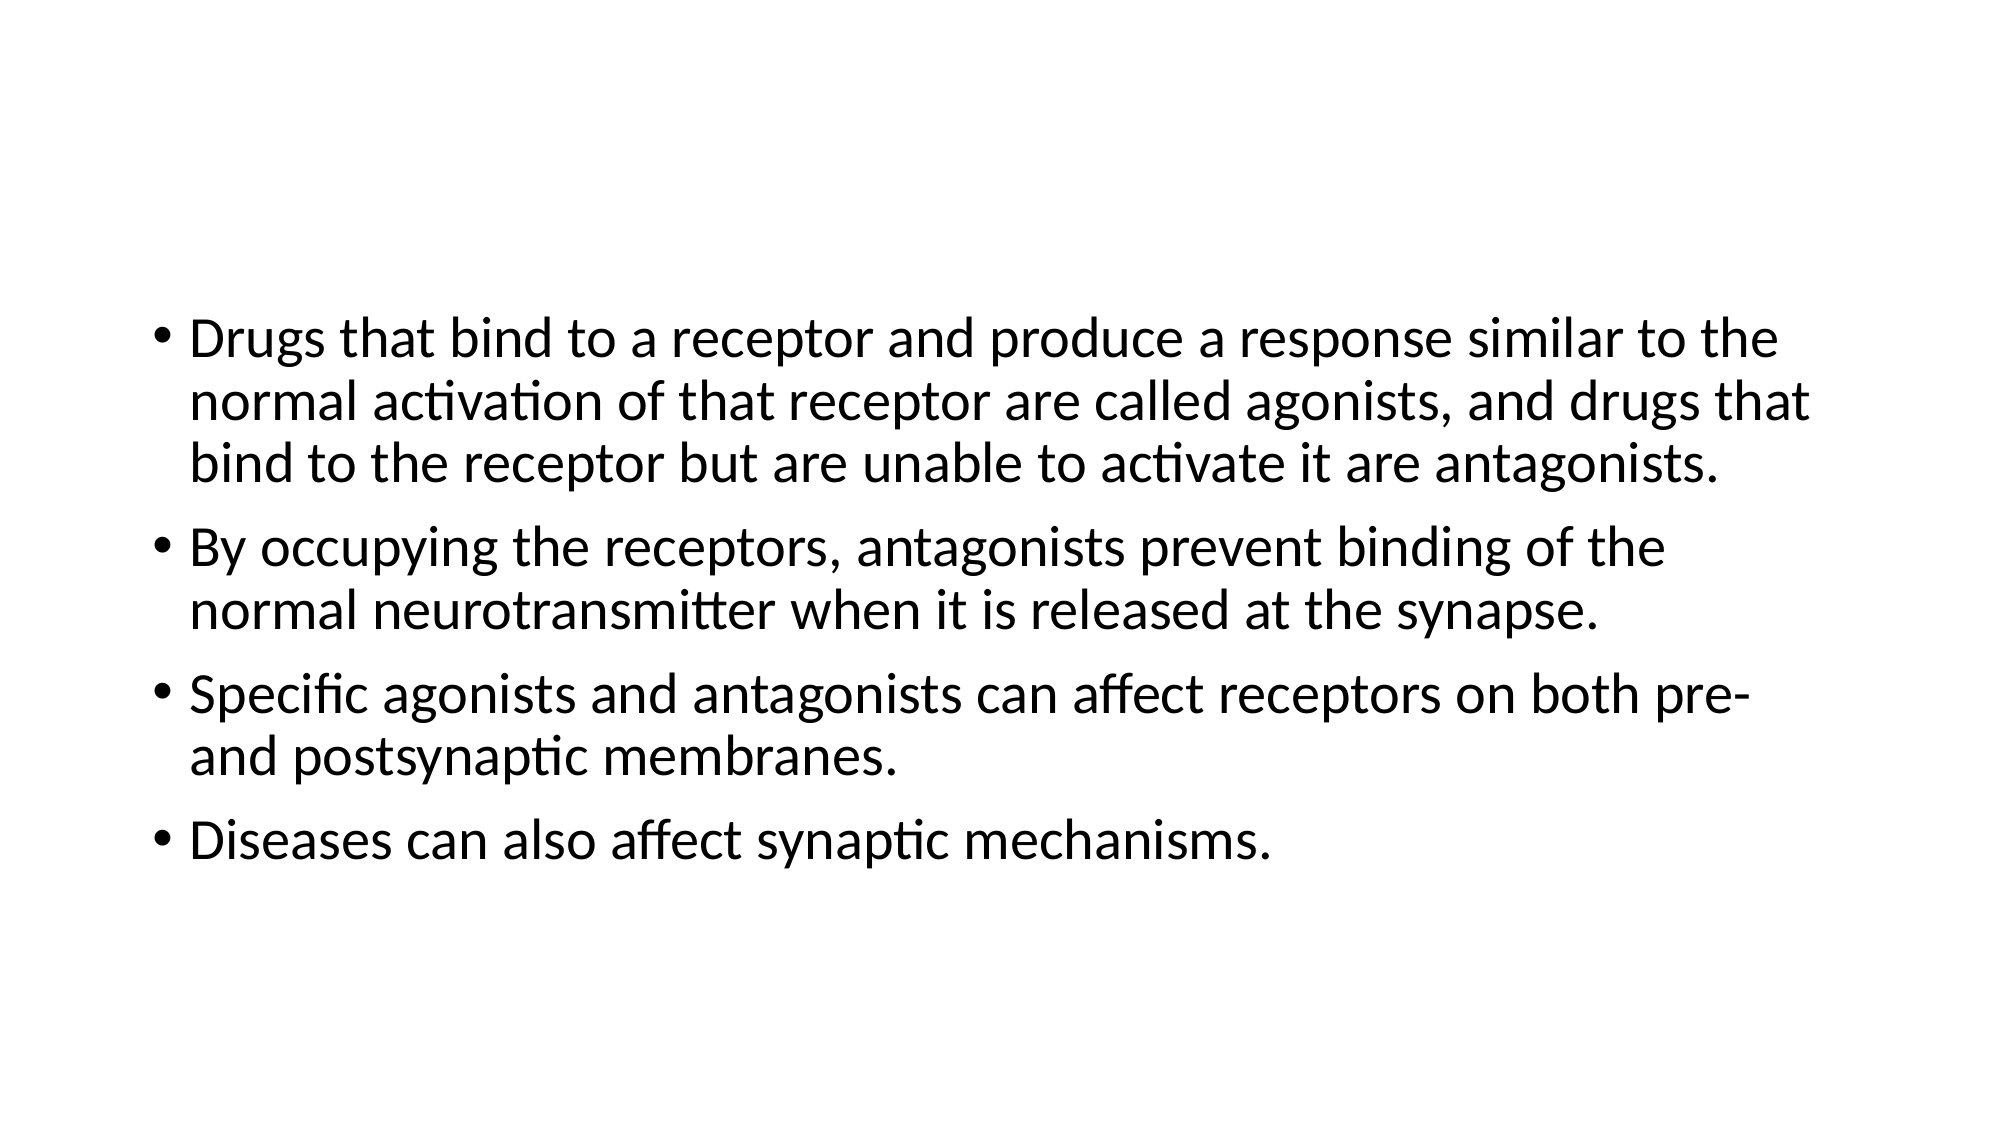

#
Drugs that bind to a receptor and produce a response similar to the normal activation of that receptor are called agonists, and drugs that bind to the receptor but are unable to activate it are antagonists.
By occupying the receptors, antagonists prevent binding of the normal neurotransmitter when it is released at the synapse.
Specific agonists and antagonists can affect receptors on both pre- and postsynaptic membranes.
Diseases can also affect synaptic mechanisms.